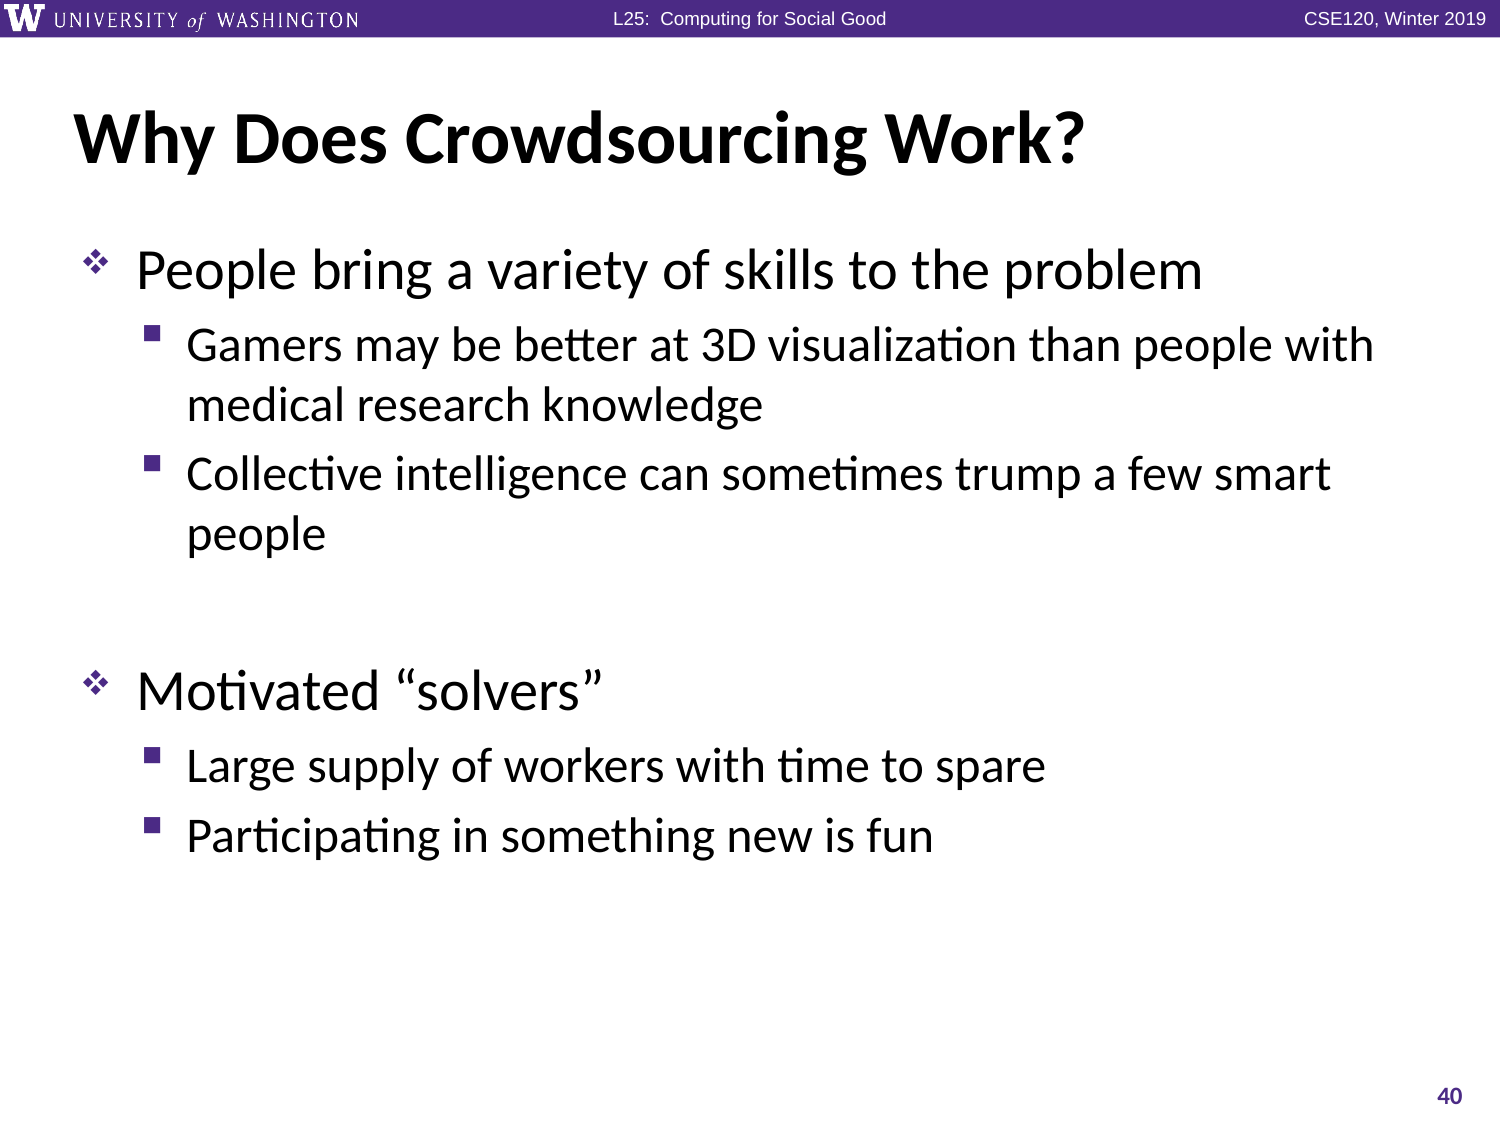

# Why Does Crowdsourcing Work?
People bring a variety of skills to the problem
Gamers may be better at 3D visualization than people with medical research knowledge
Collective intelligence can sometimes trump a few smart people

Motivated “solvers”
Large supply of workers with time to spare
Participating in something new is fun

40